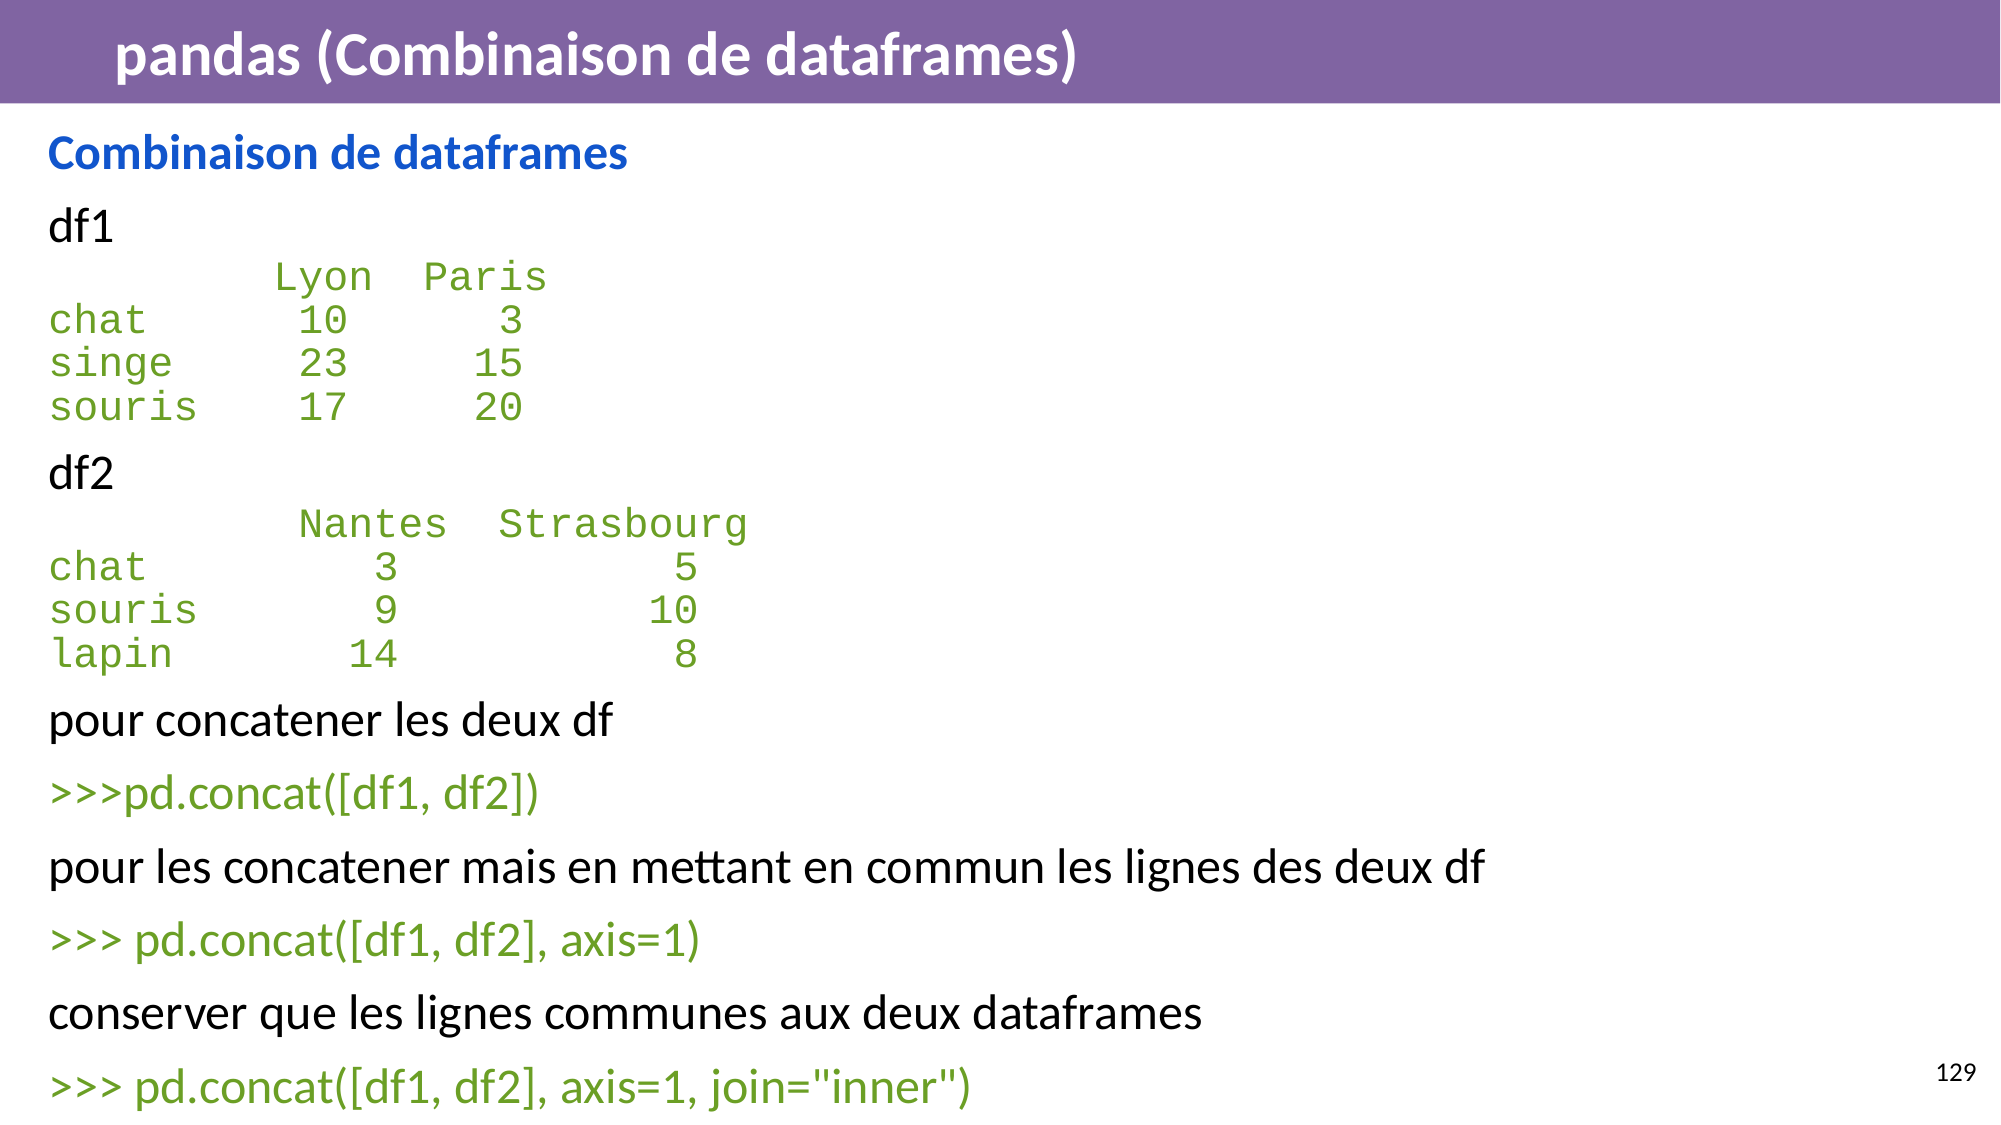

# pandas (Combinaison de dataframes)

Combinaison de dataframes
df1
         Lyon  Paris
chat      10      3
singe     23     15
souris    17     20
df2
          Nantes  Strasbourg
chat         3           5
souris       9          10
lapin       14           8
pour concatener les deux df
>>>pd.concat([df1, df2])
pour les concatener mais en mettant en commun les lignes des deux df
>>> pd.concat([df1, df2], axis=1)
conserver que les lignes communes aux deux dataframes
>>> pd.concat([df1, df2], axis=1, join="inner")

129